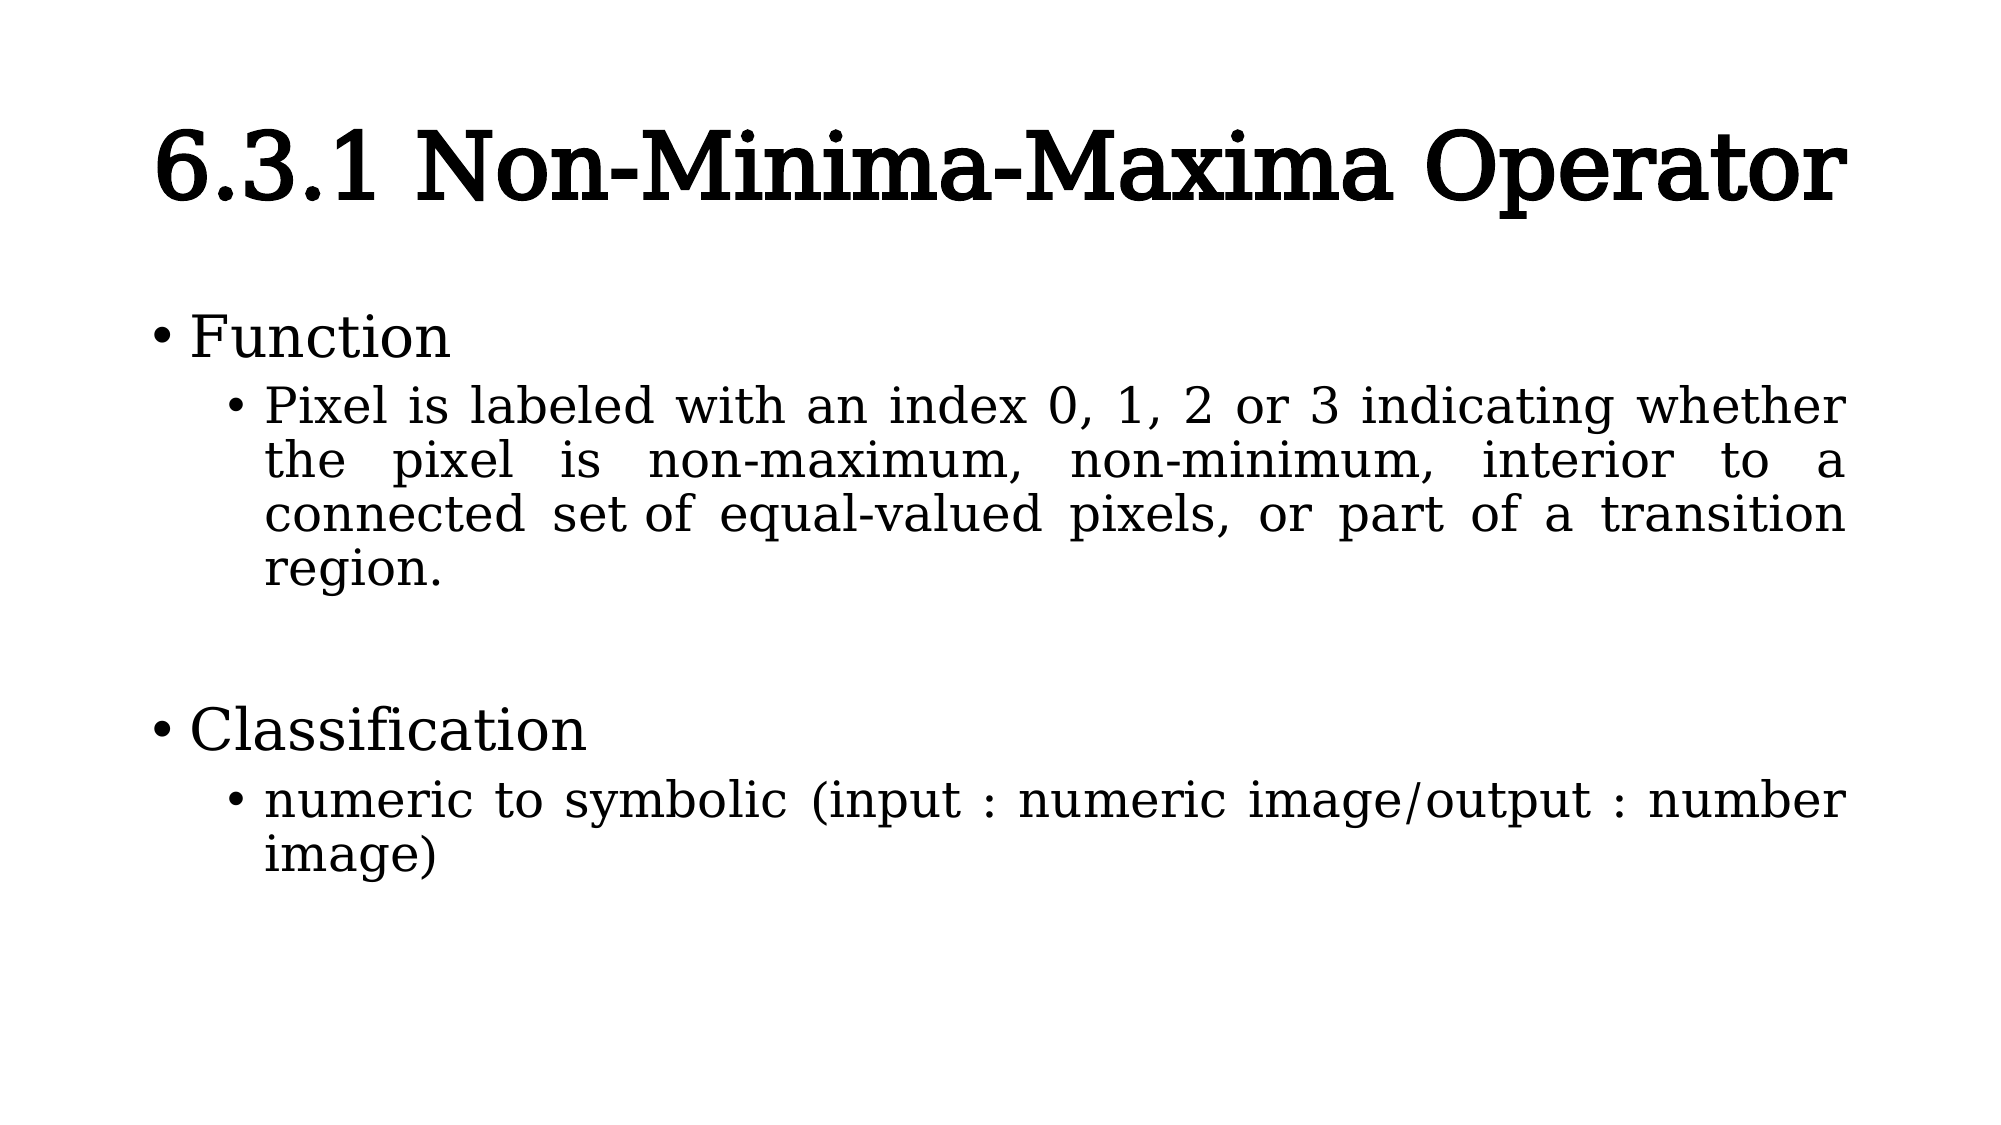

# 6.3.1 Non-Minima-Maxima Operator
Function
Pixel is labeled with an index 0, 1, 2 or 3 indicating whether the pixel is non-maximum, non-minimum, interior to a connected set-of equal-valued pixels, or part of a transition region.

Classification
numeric to symbolic (input : numeric image/output : number image)